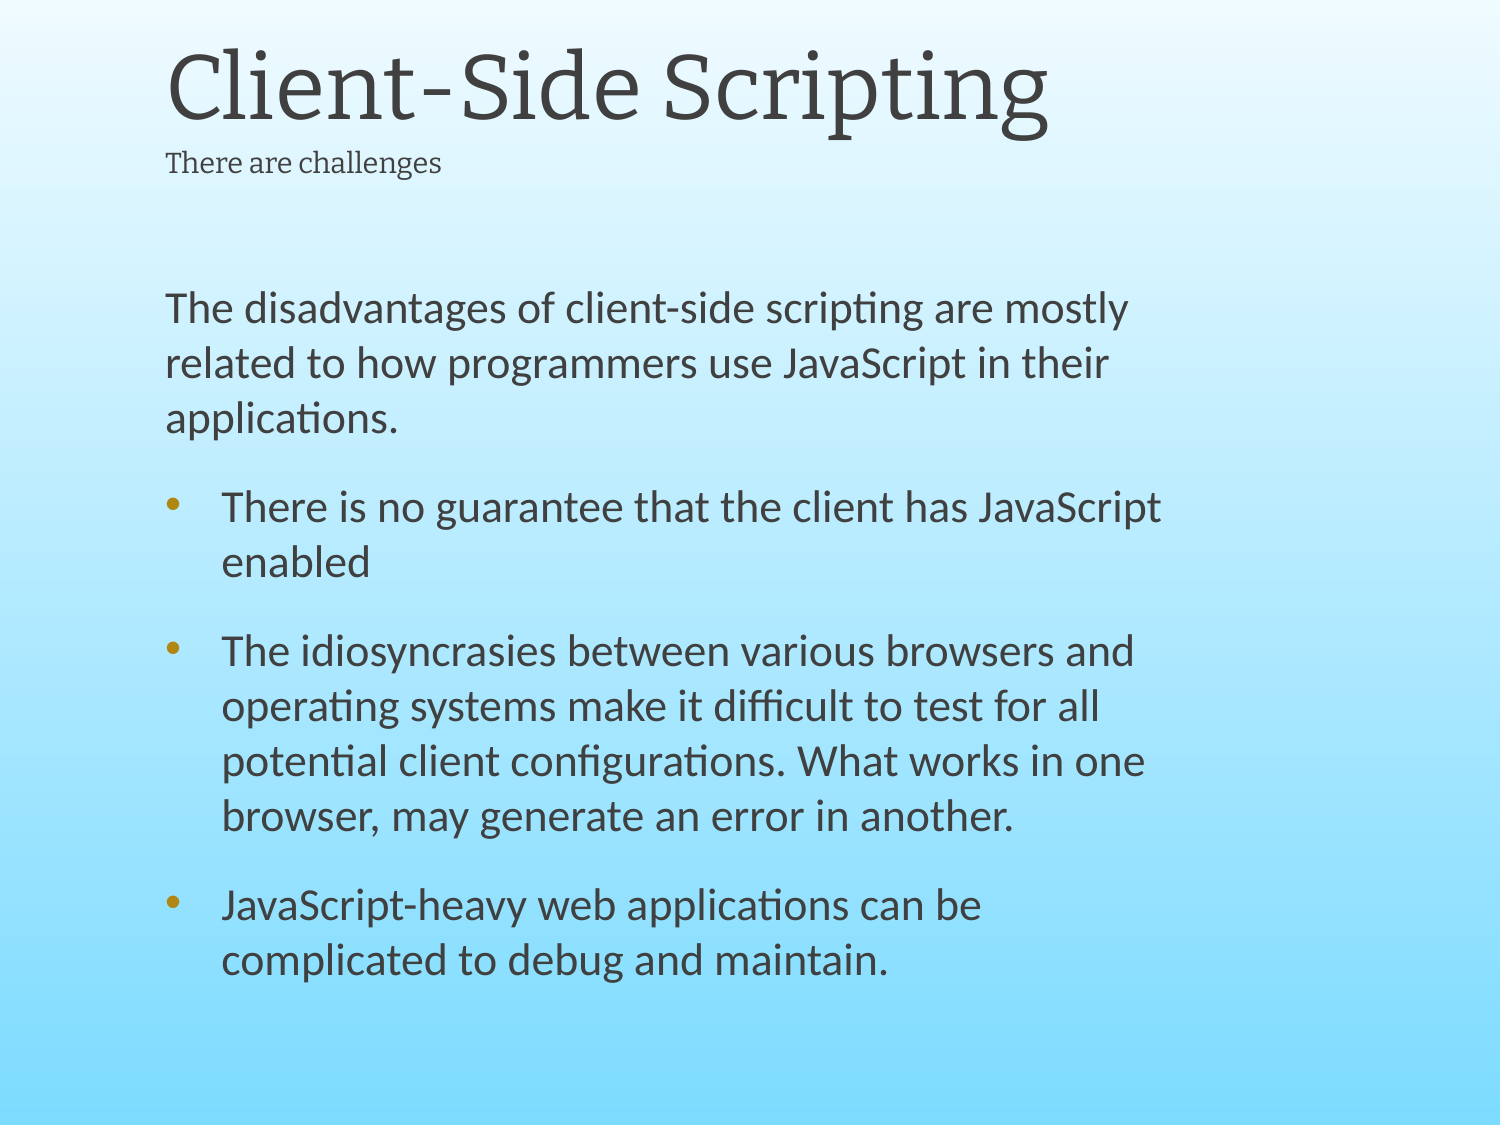

# Client-Side Scripting
There are challenges
The disadvantages of client-side scripting are mostly related to how programmers use JavaScript in their applications.
There is no guarantee that the client has JavaScript enabled
The idiosyncrasies between various browsers and operating systems make it difficult to test for all potential client configurations. What works in one browser, may generate an error in another.
JavaScript-heavy web applications can be complicated to debug and maintain.